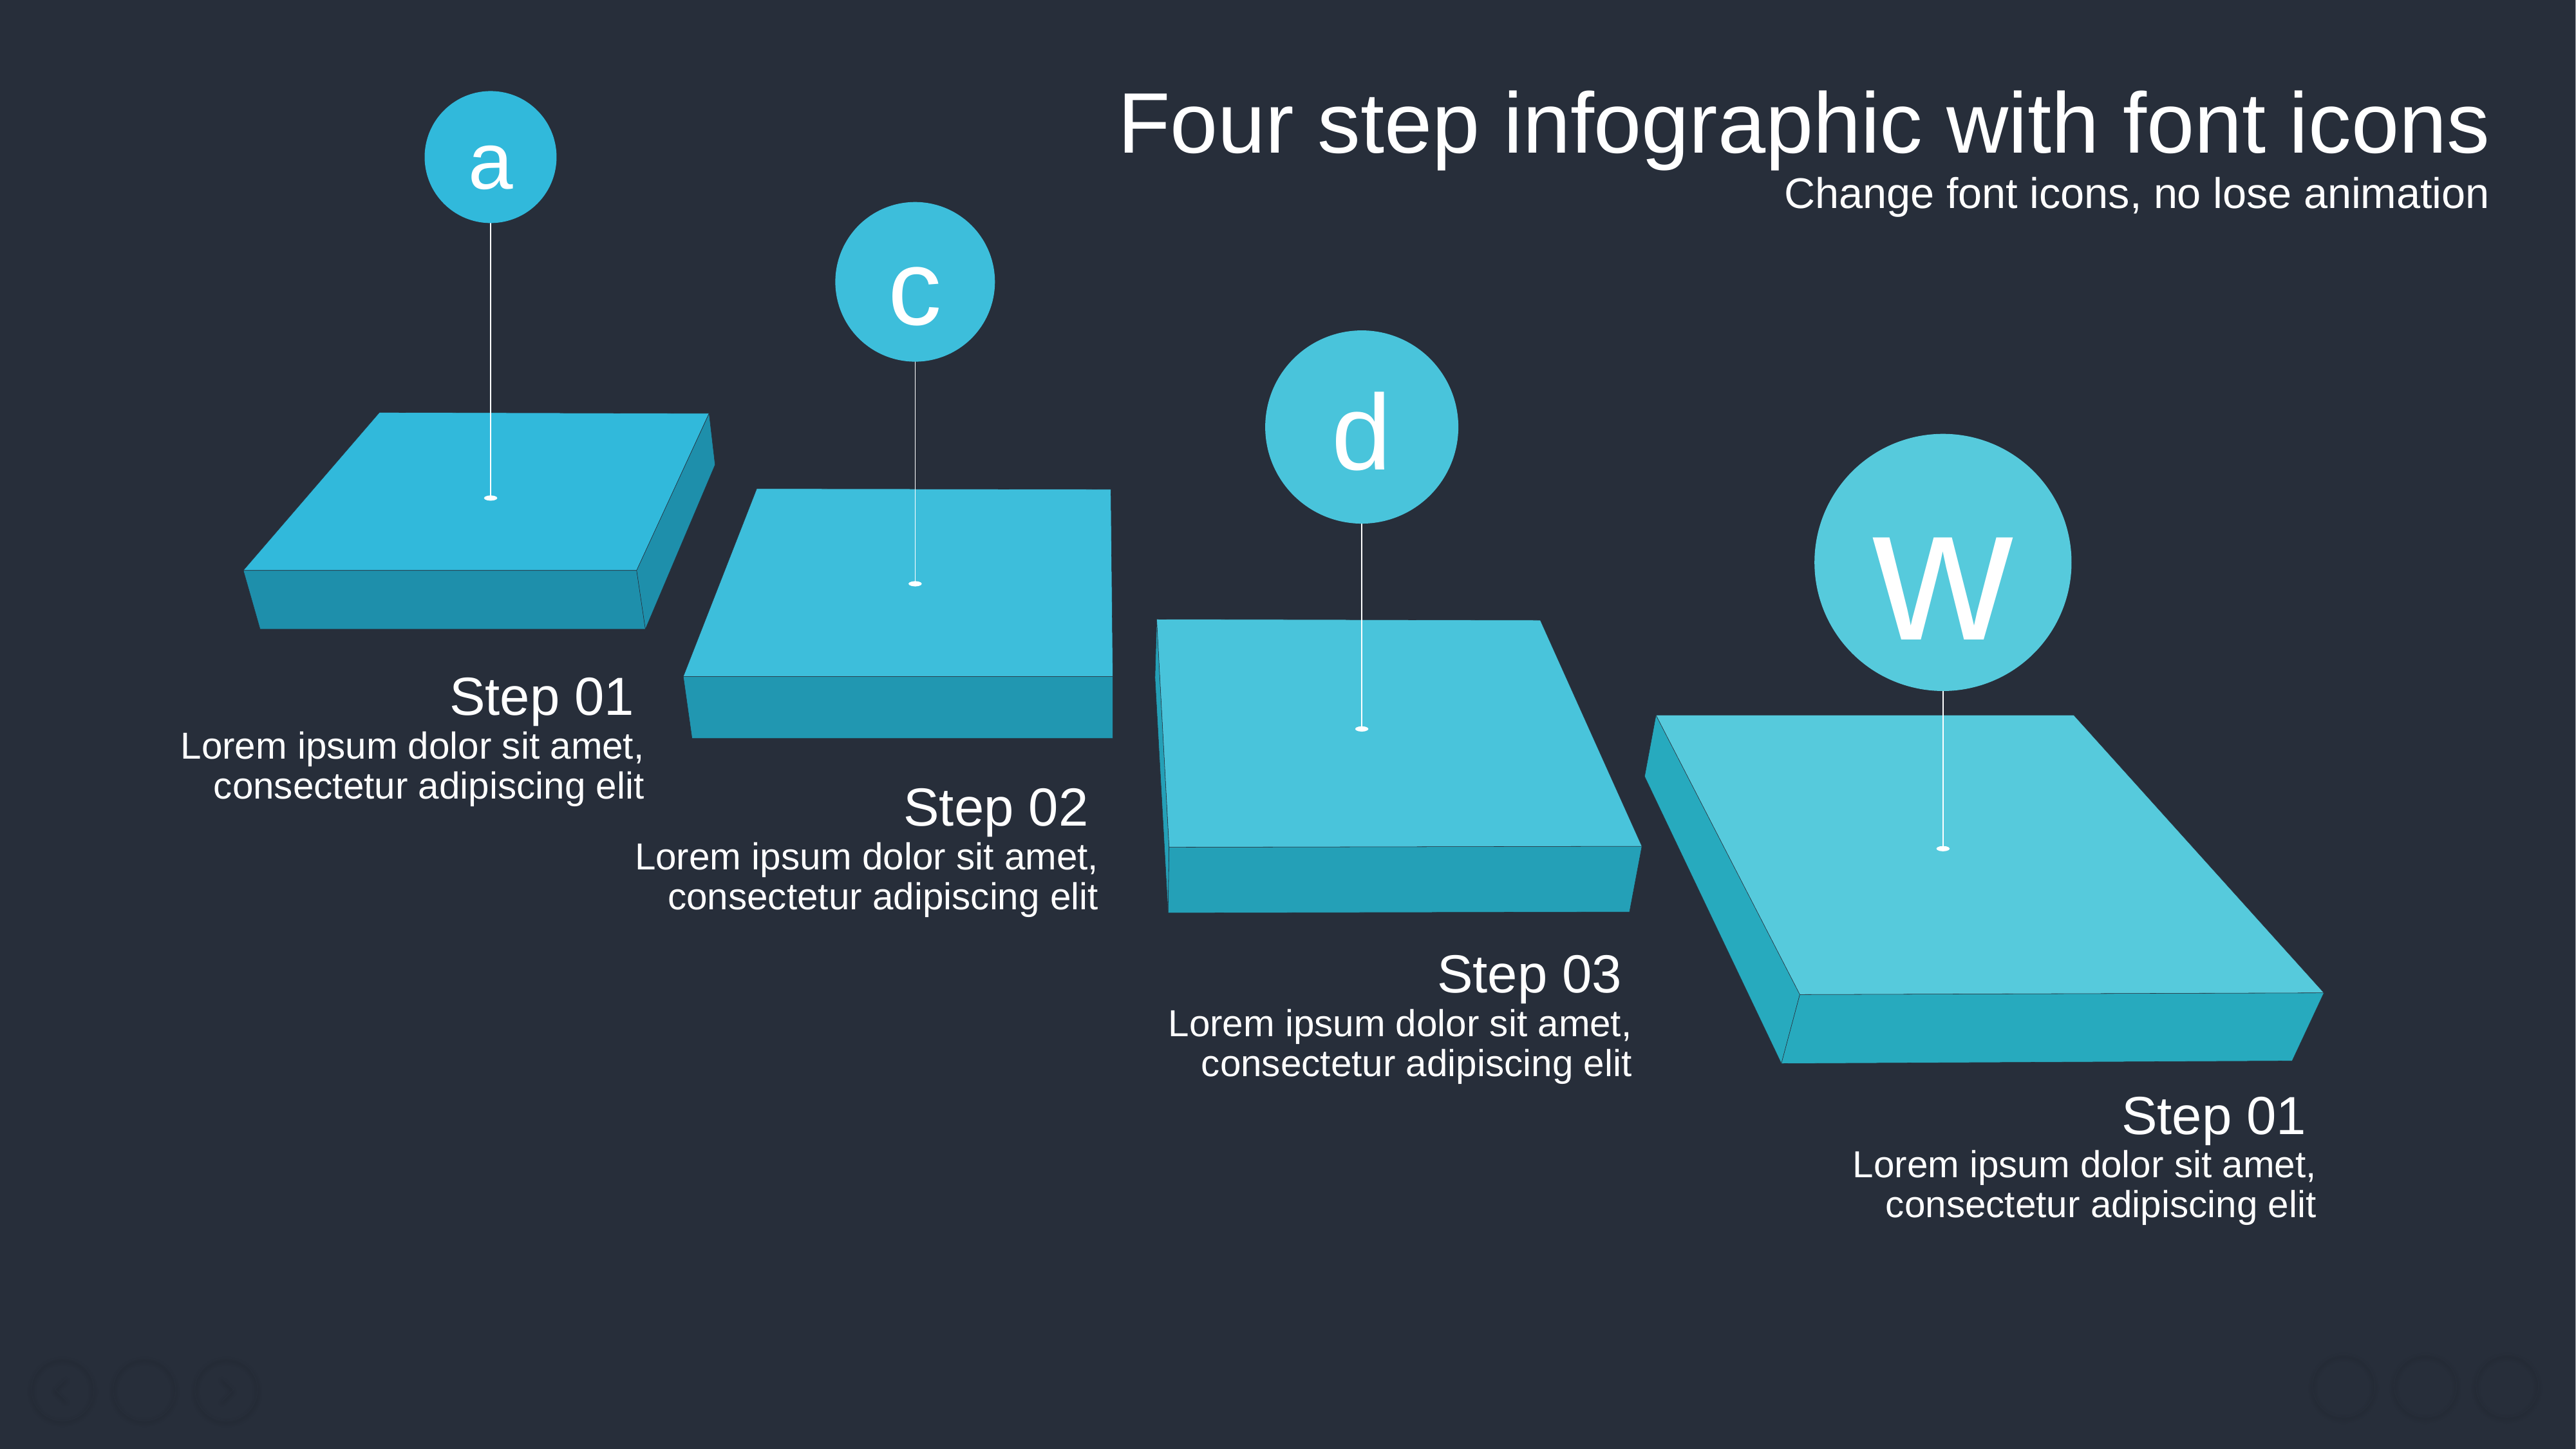

Four step infographic with font icons
Change font icons, no lose animation

a
c
d

w

Step 01
Lorem ipsum dolor sit amet, consectetur adipiscing elit

Step 02
Lorem ipsum dolor sit amet, consectetur adipiscing elit
Step 03
Lorem ipsum dolor sit amet, consectetur adipiscing elit
Step 01
Lorem ipsum dolor sit amet, consectetur adipiscing elit